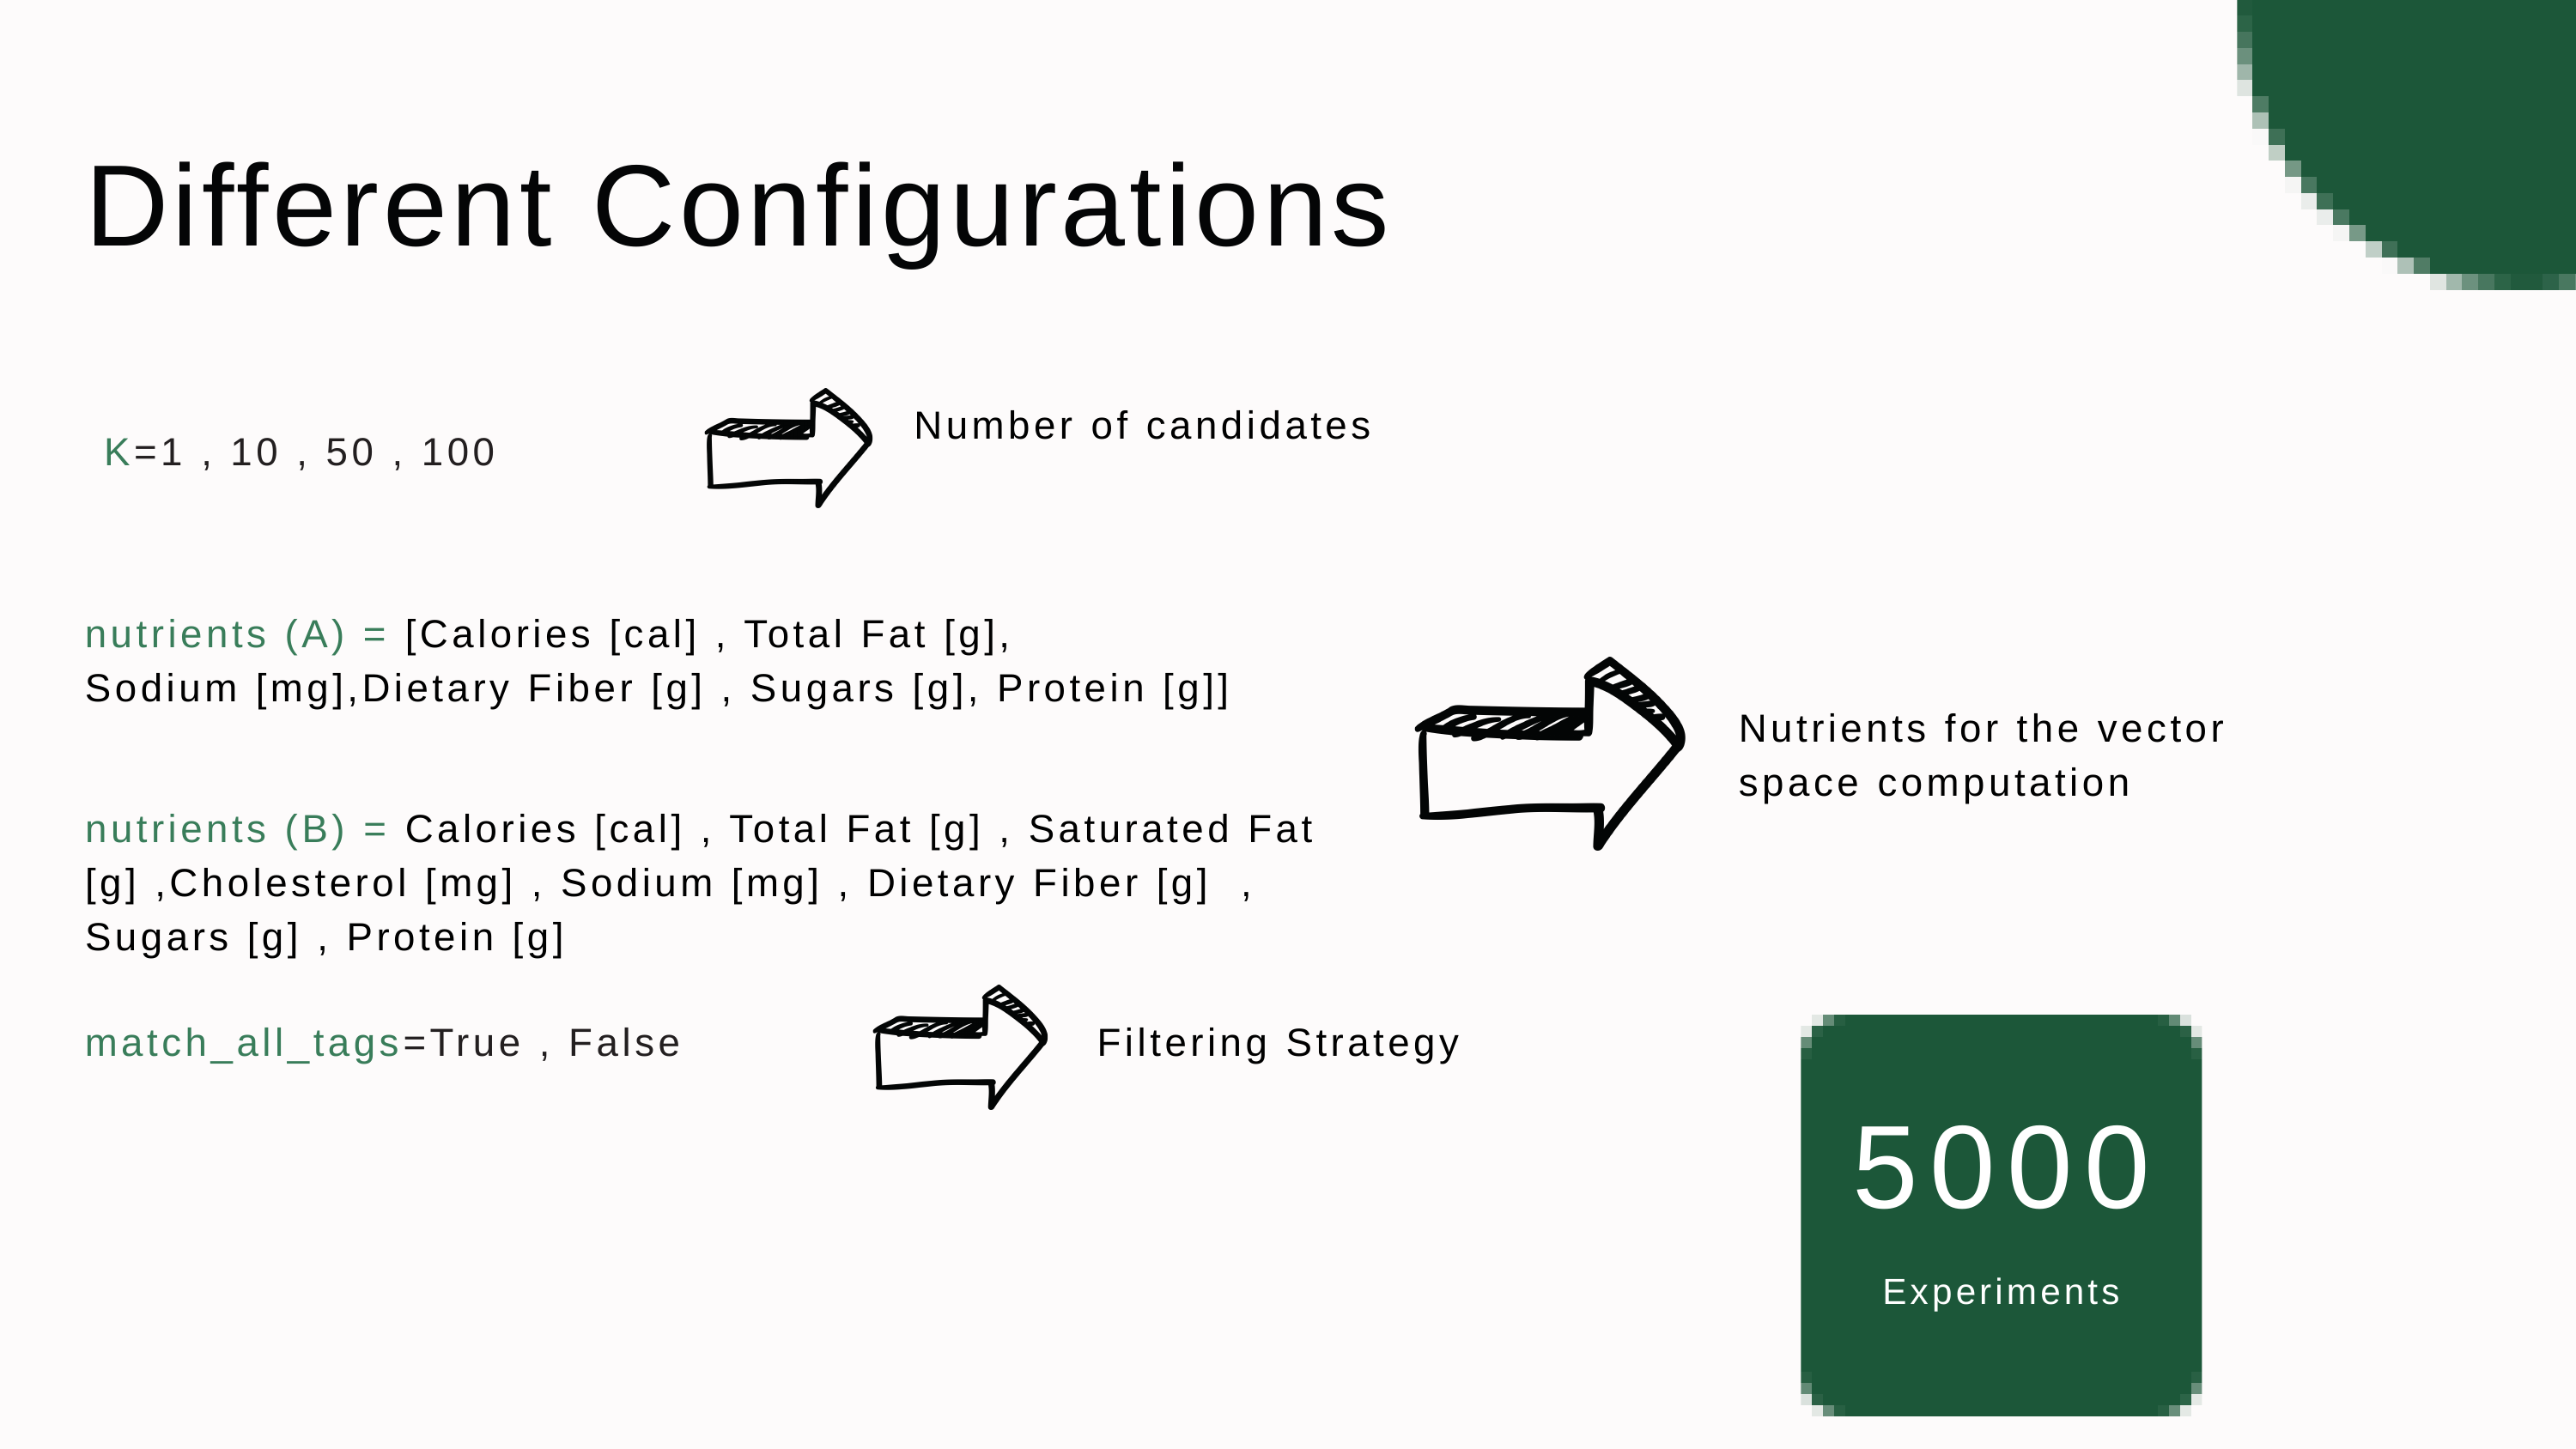

Different Configurations

Number of candidates
K=1 , 10 , 50 , 100
nutrients (A) = [Calories [cal] , Total Fat [g],
Sodium [mg],Dietary Fiber [g] , Sugars [g], Protein [g]]

Nutrients for the vector space computation
nutrients (B) = Calories [cal] , Total Fat [g] , Saturated Fat [g] ,Cholesterol [mg] , Sodium [mg] , Dietary Fiber [g]  , Sugars [g] , Protein [g]

match_all_tags=True , False
Filtering Strategy

5000
average increase
on sustainameal
score
Experiments